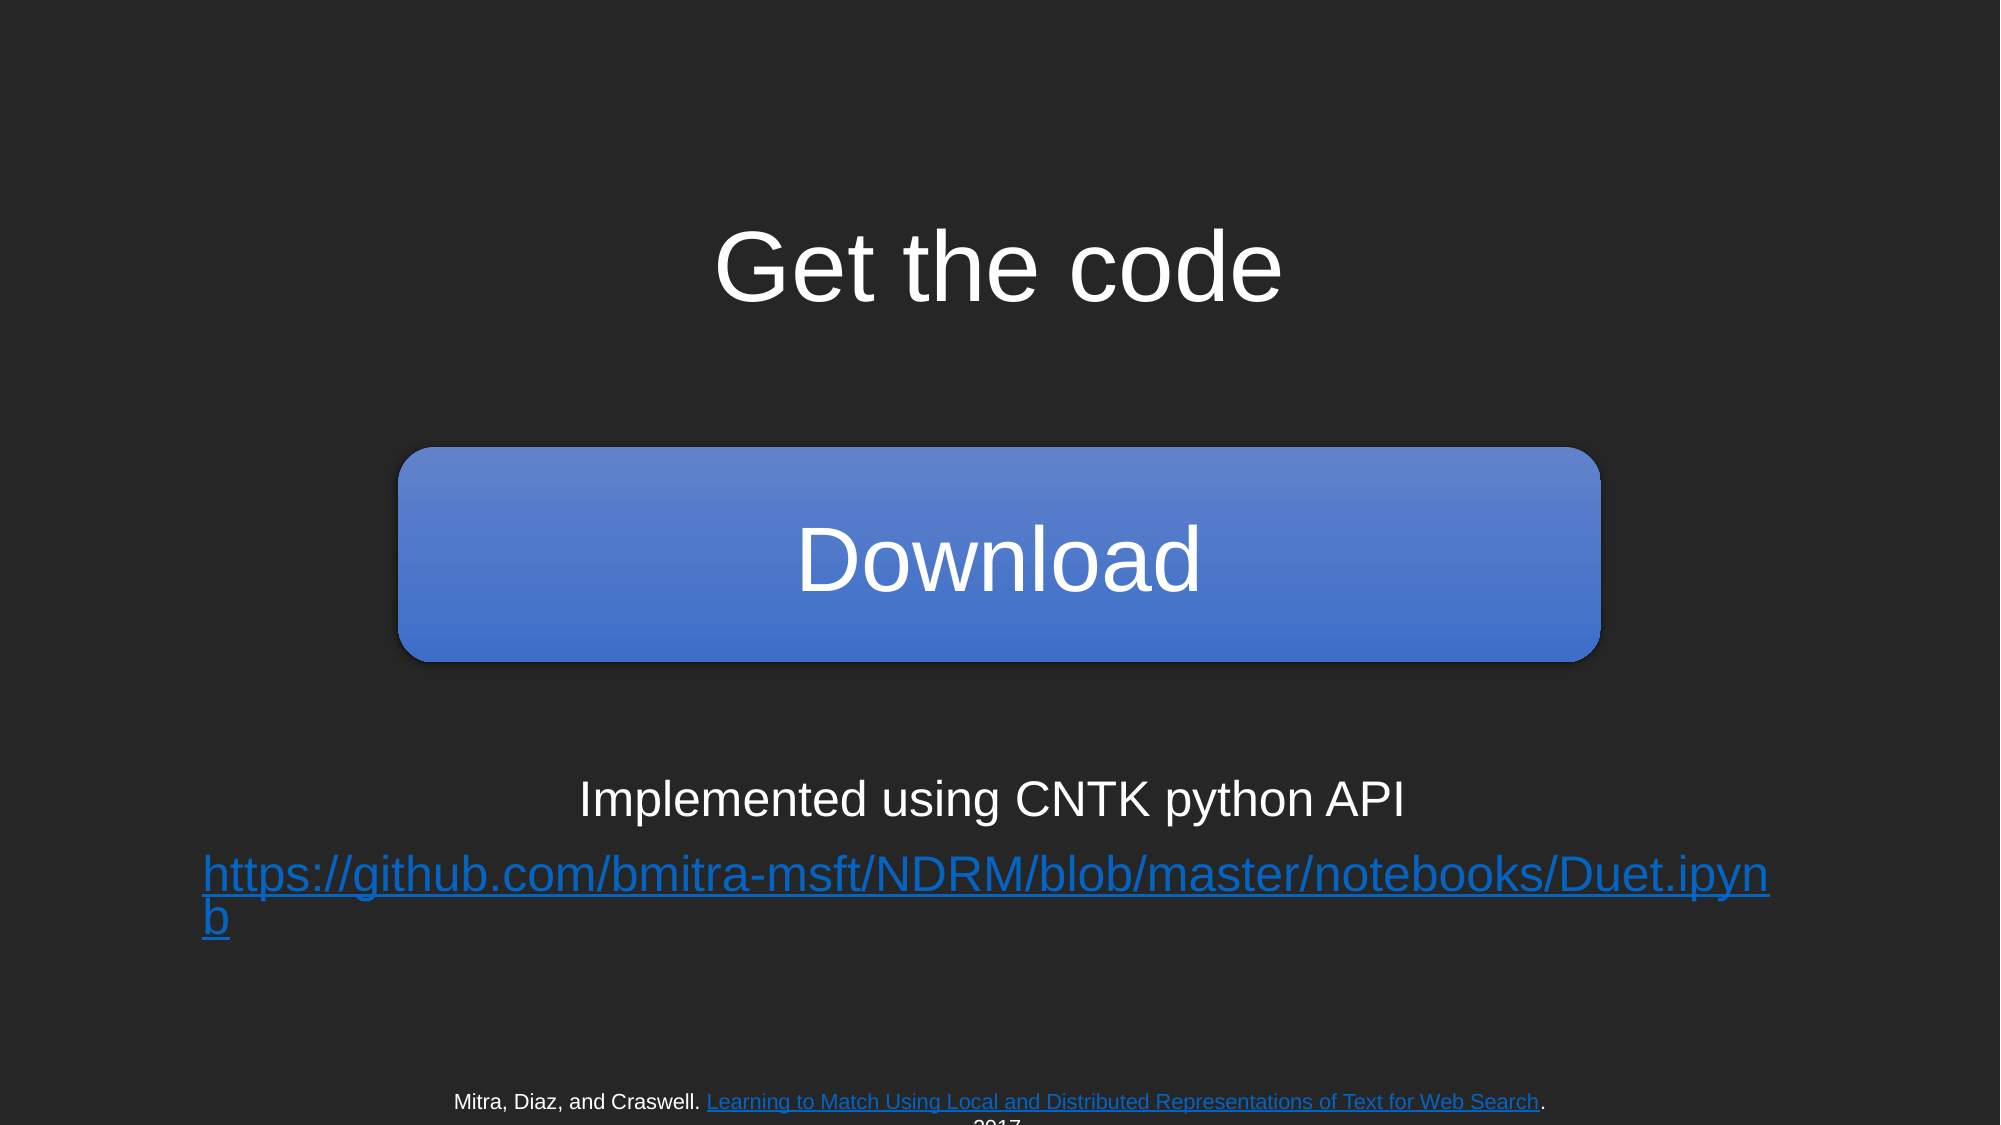

# Get the code
Download
Implemented using CNTK python API
https://github.com/bmitra-msft/NDRM/blob/master/notebooks/Duet.ipynb
Mitra, Diaz, and Craswell. Learning to Match Using Local and Distributed Representations of Text for Web Search. 2017.